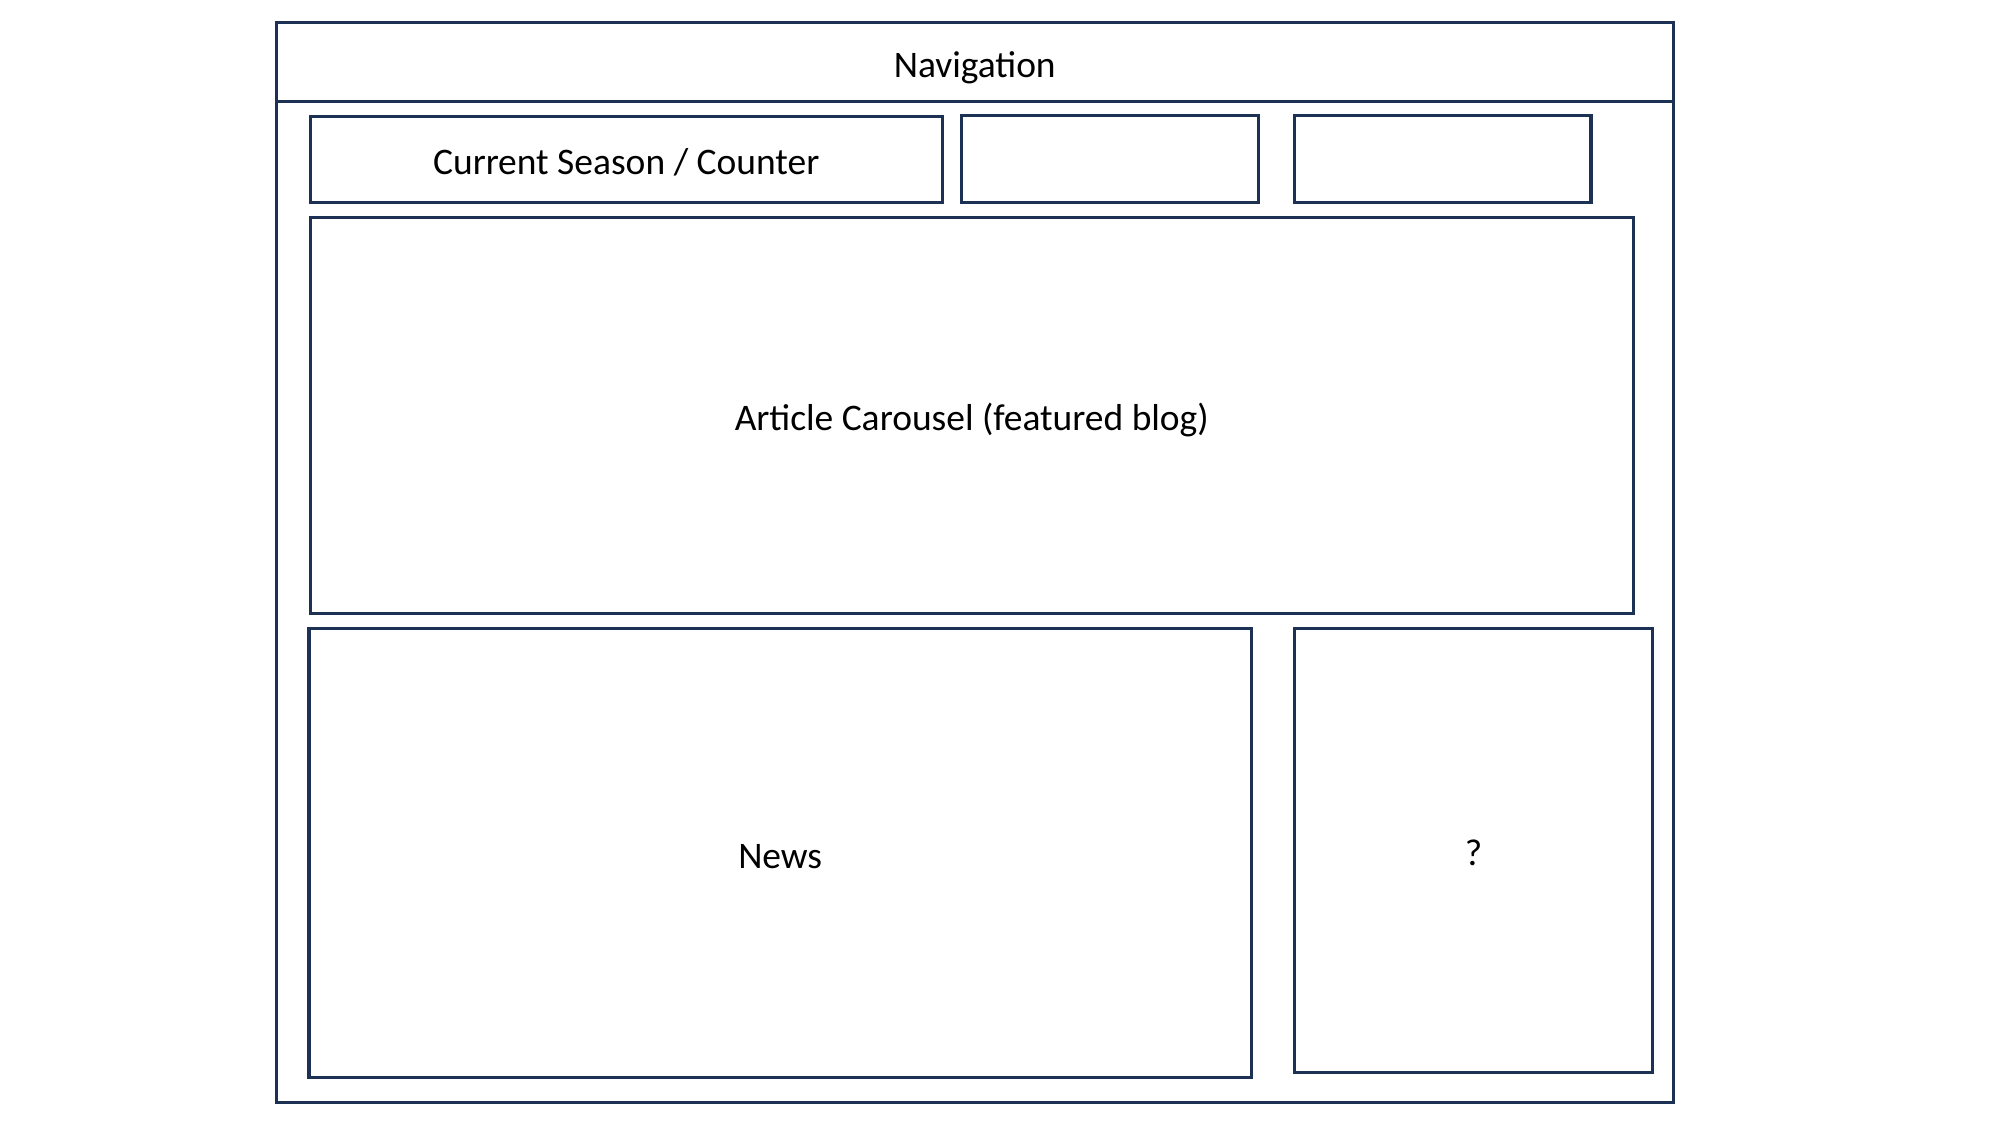

Navigation

Current Season / Counter
Article Carousel (featured blog)
News
?